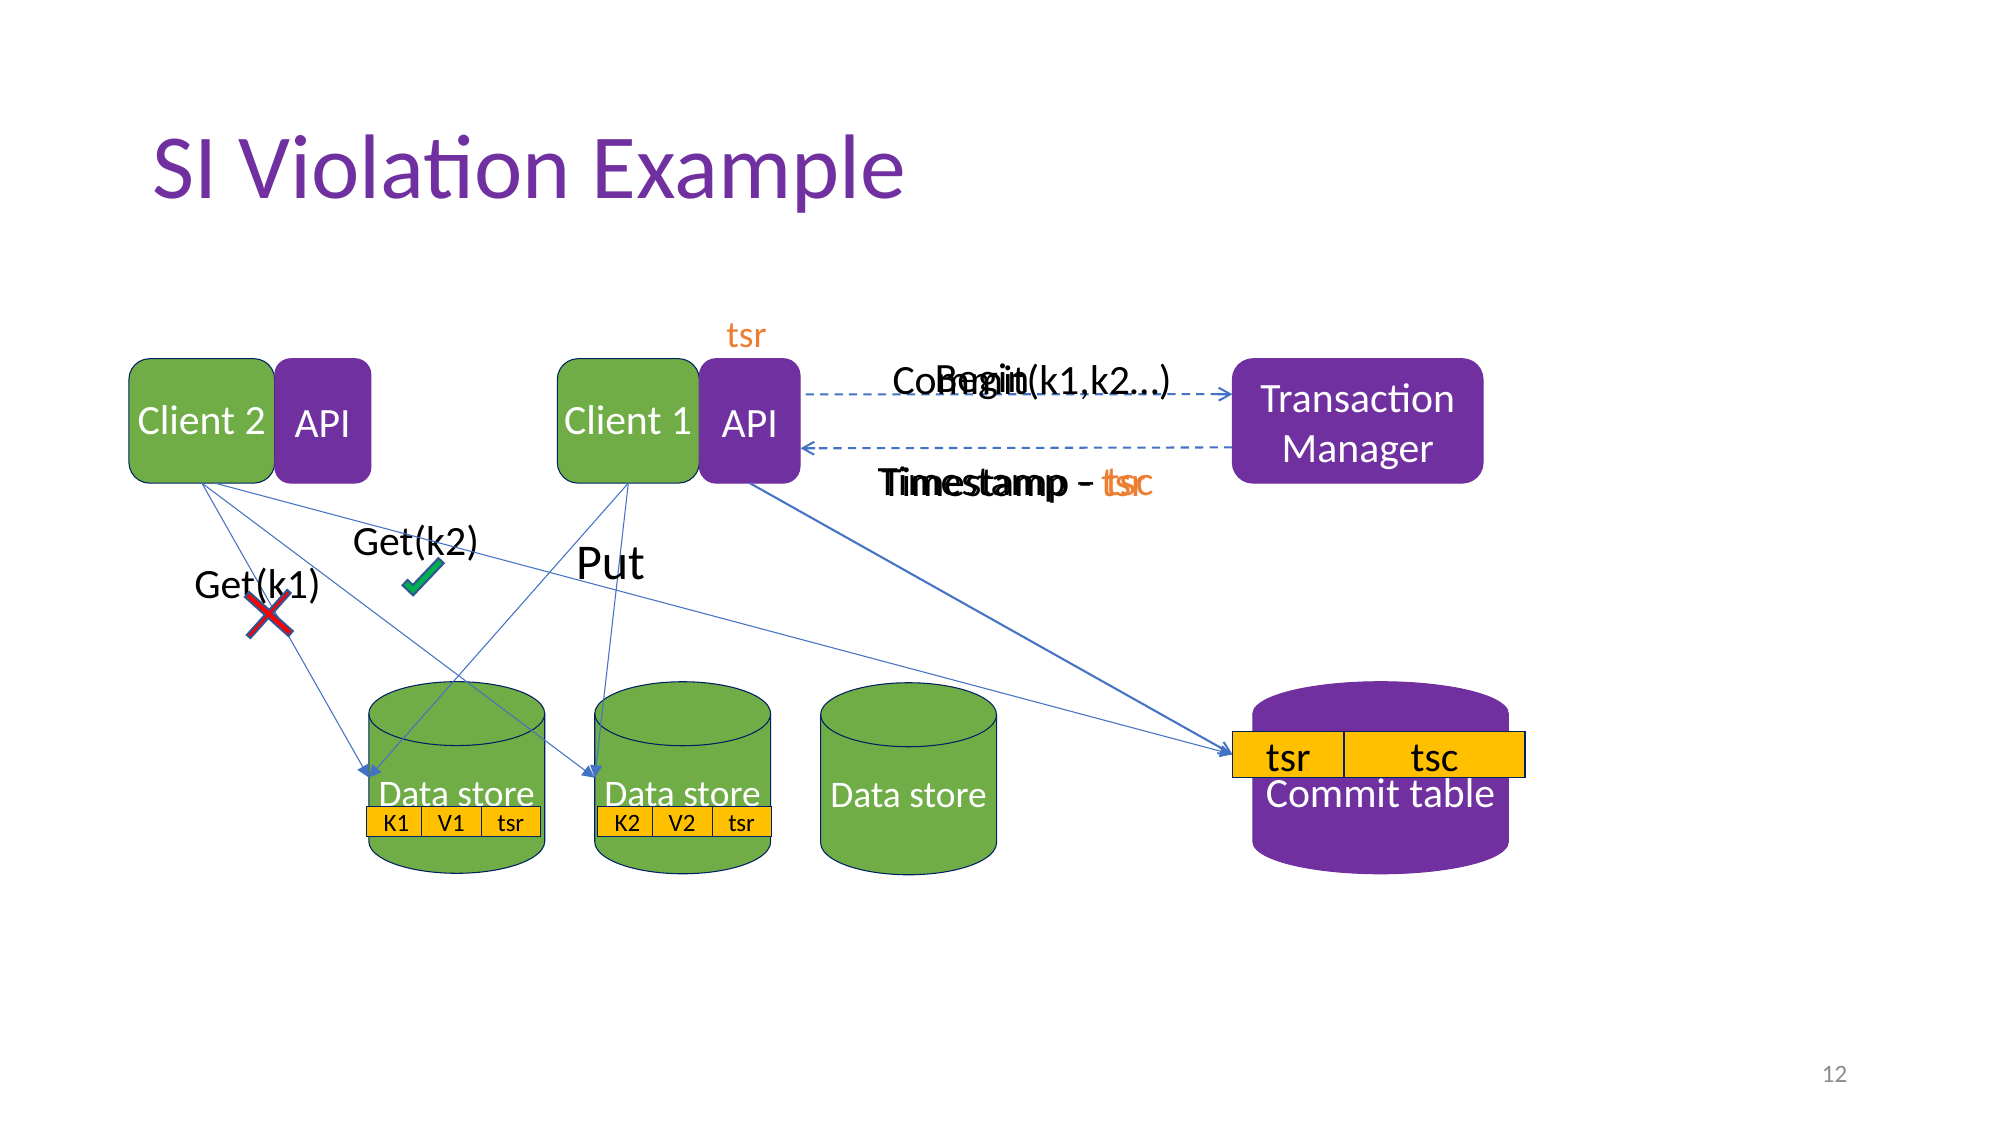

# SI Violation Example
tsr
Begin
Commit(k1,k2…)
Client 2
API
Client 1
API
Transaction Manager
Timestamp – tsc
Timestamp - tsr
Get(k2)
Put
Get(k1)

Data store
Data store
Commit table
Data store
tsr
tsc
V2
tsr
V1
tsr
K2
K1
12